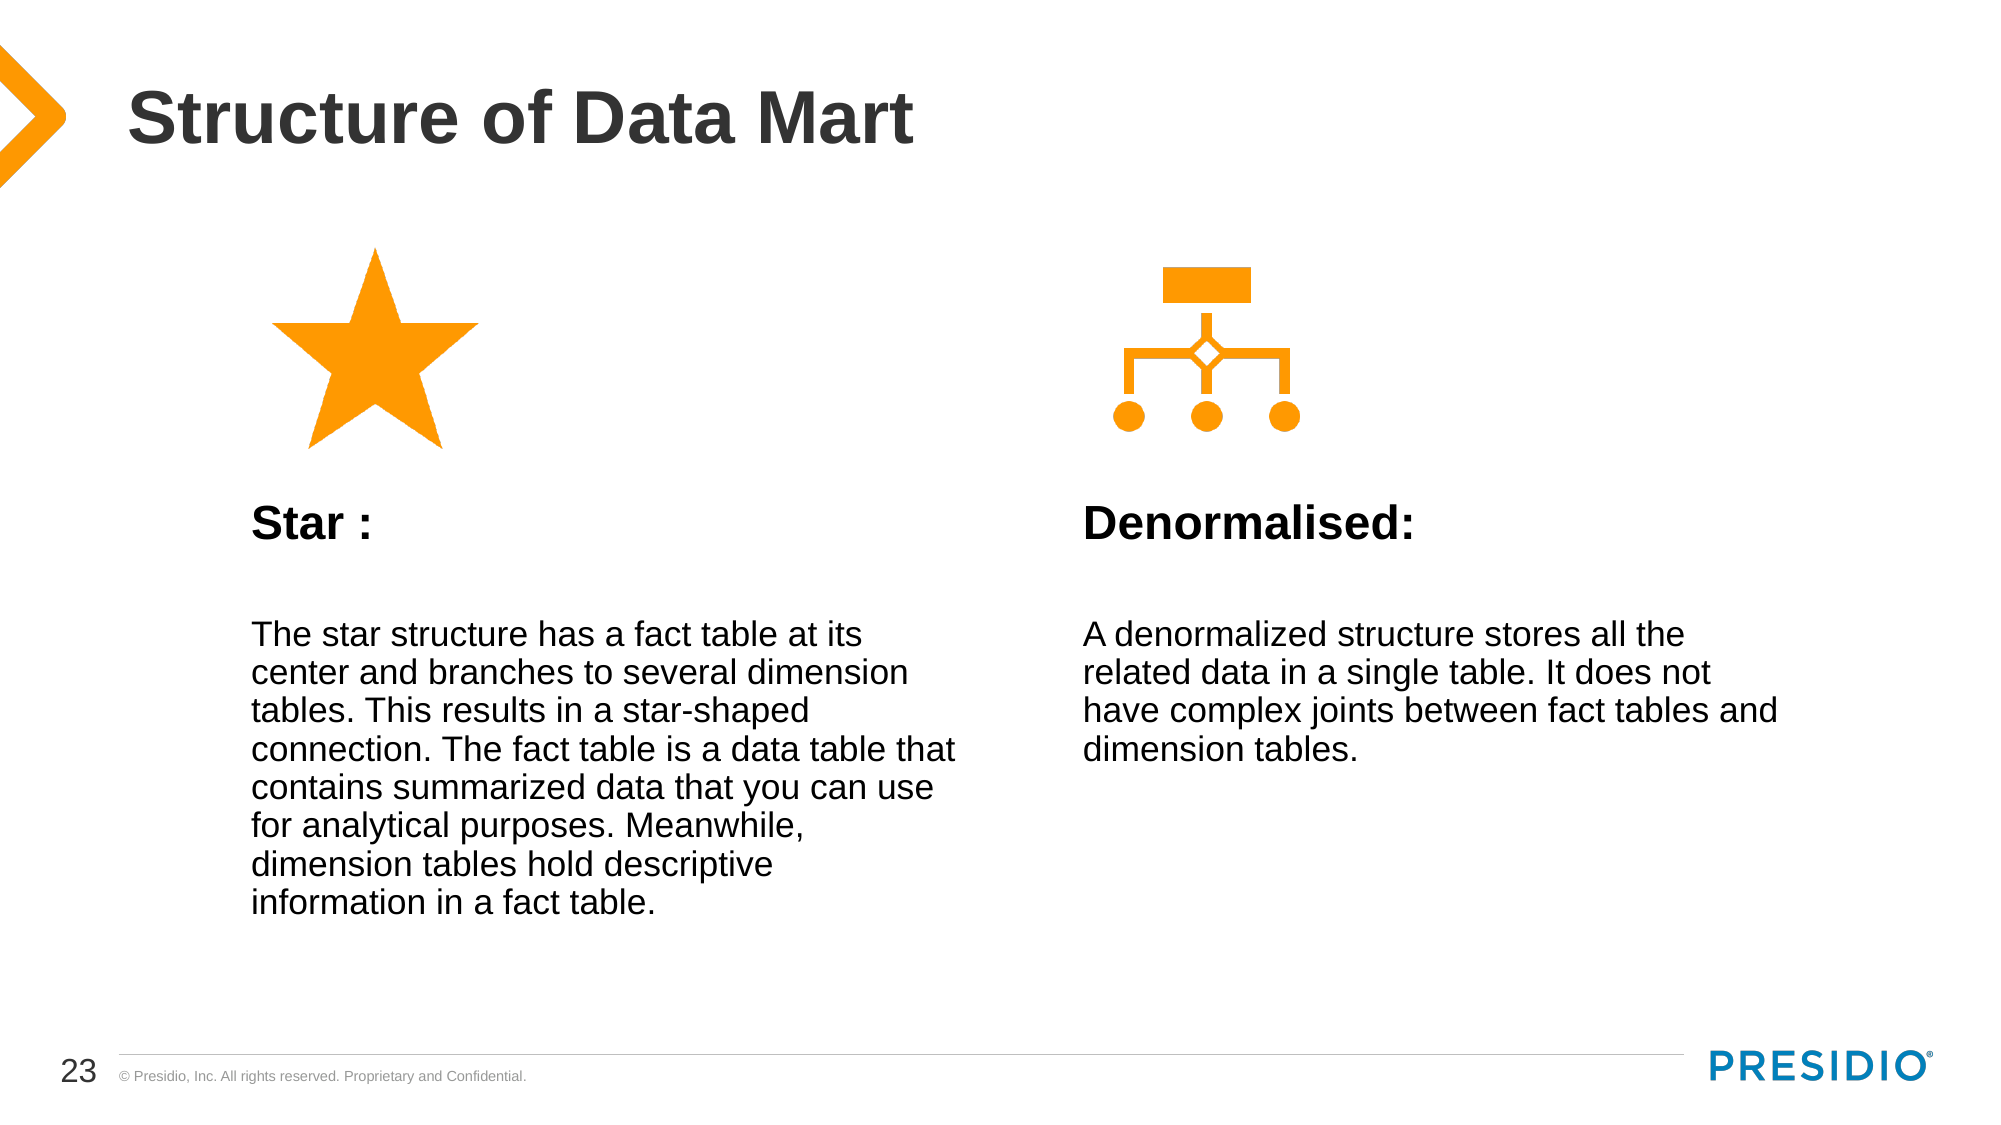

# Structure of Data Mart
Star :
The star structure has a fact table at its center and branches to several dimension tables. This results in a star-shaped connection. The fact table is a data table that contains summarized data that you can use for analytical purposes. Meanwhile, dimension tables hold descriptive information in a fact table.
Denormalised:
A denormalized structure stores all the related data in a single table. It does not have complex joints between fact tables and dimension tables.
23